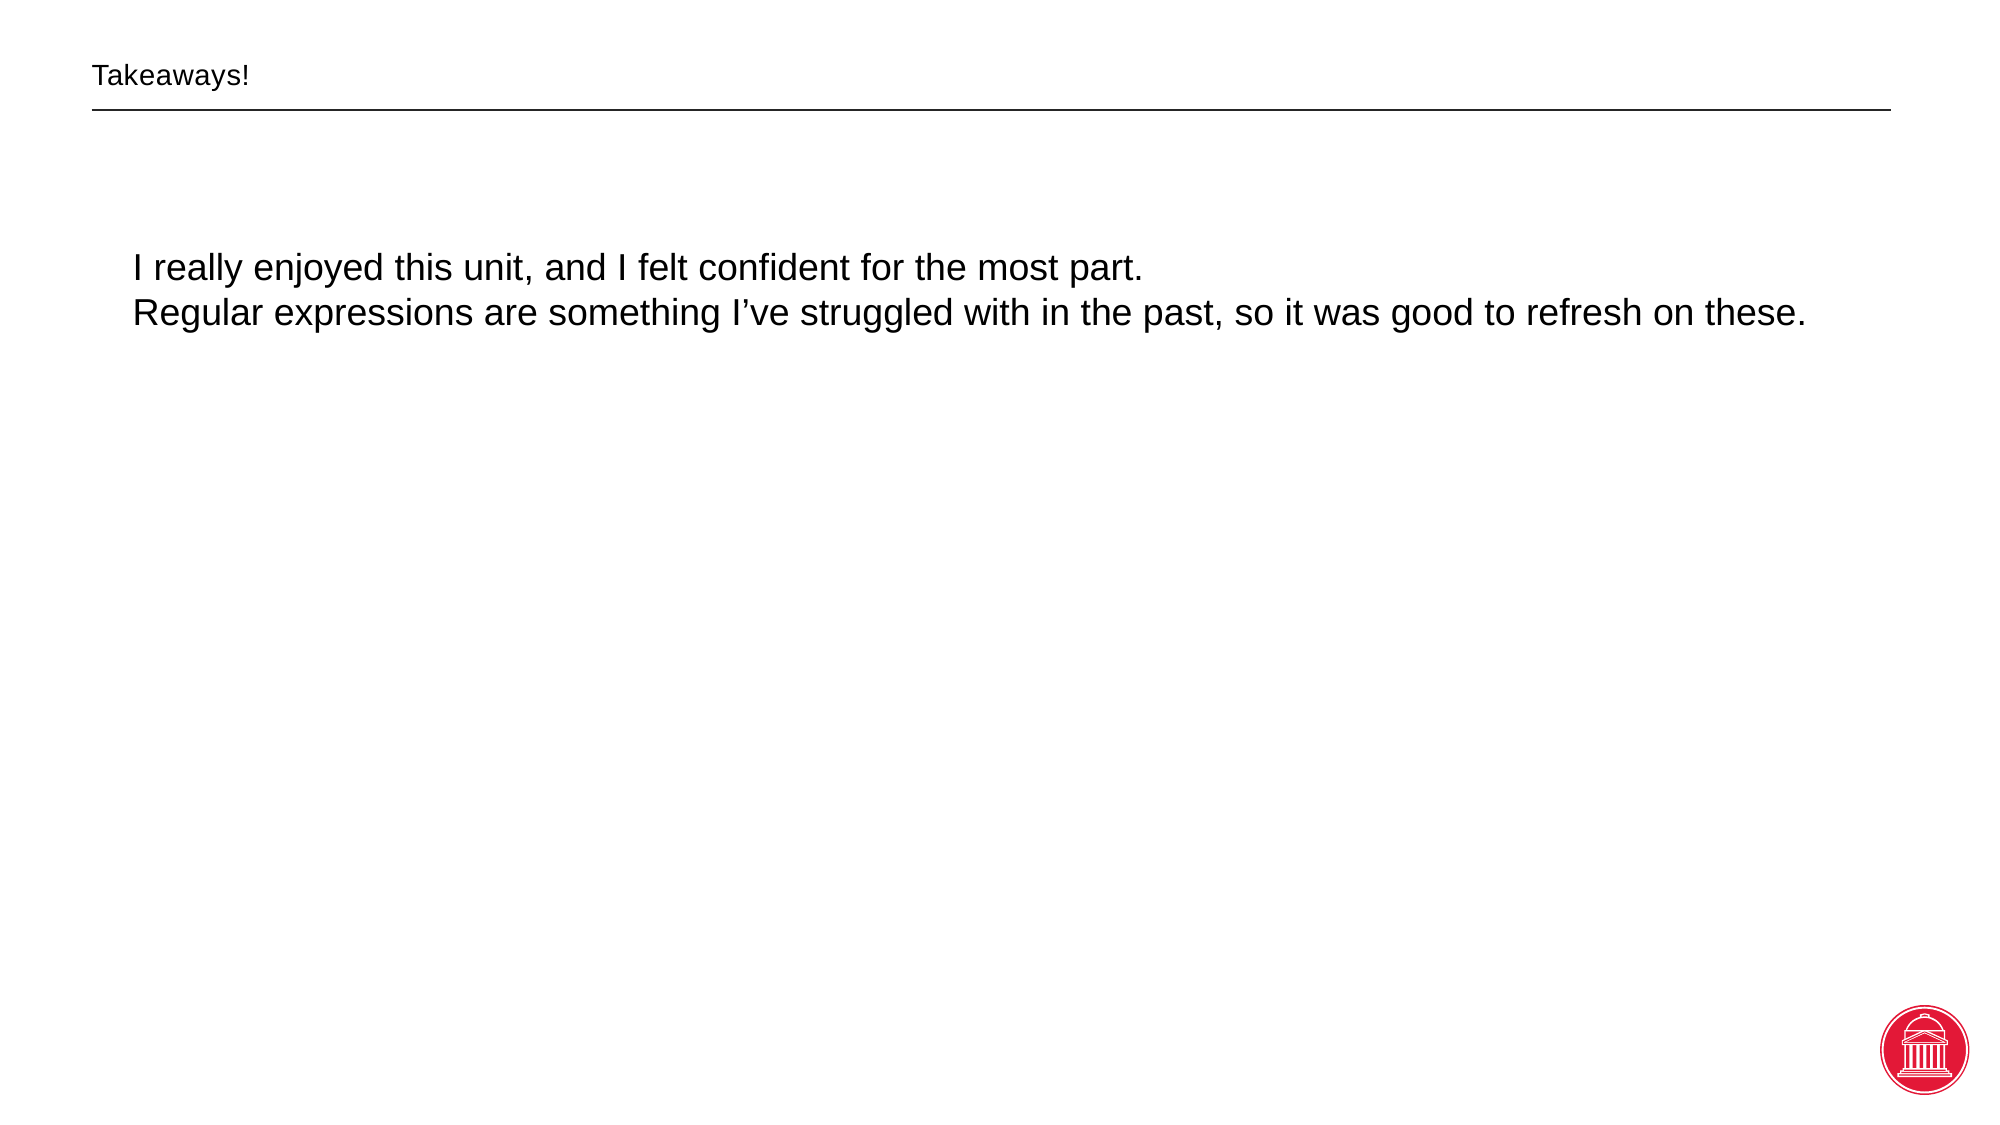

# Takeaways!
I really enjoyed this unit, and I felt confident for the most part.
Regular expressions are something I’ve struggled with in the past, so it was good to refresh on these.